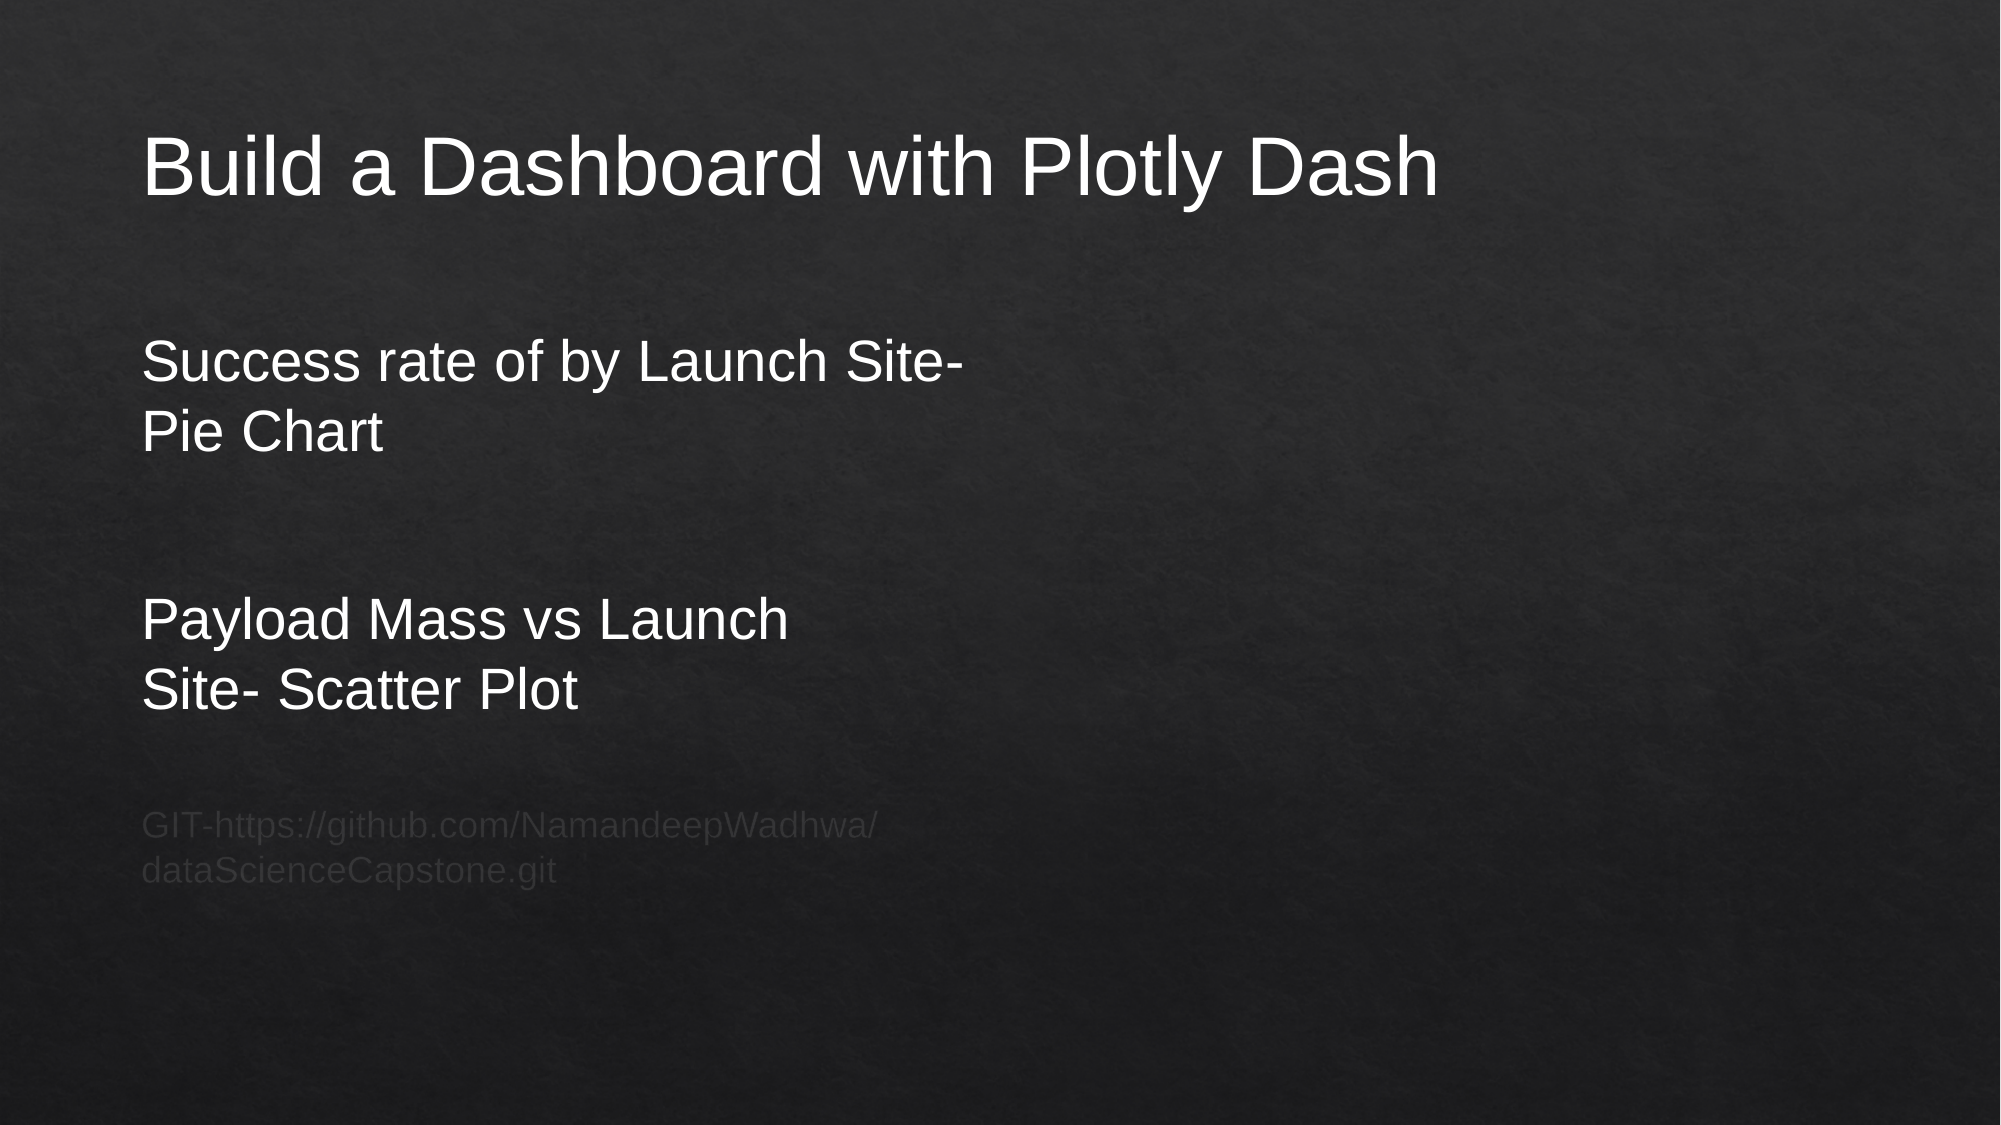

Build a Dashboard with Plotly Dash
Success rate of by Launch Site- Pie Chart
Payload Mass vs Launch Site- Scatter Plot
GIT-https://github.com/NamandeepWadhwa/dataScienceCapstone.git